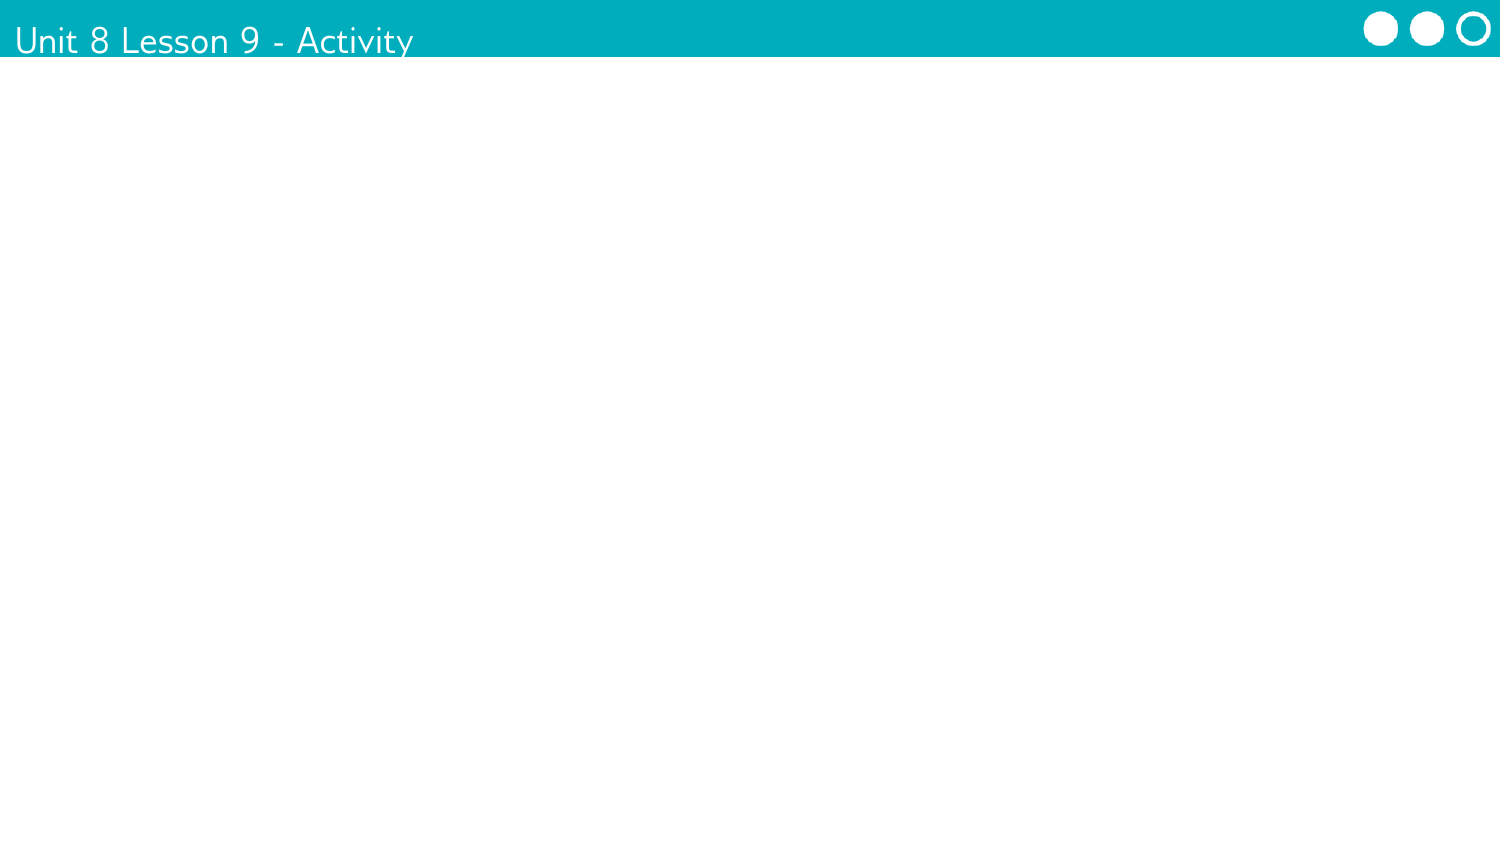

Unit 8 Lesson 9 - Activity
Do This:

Go to AP Classroom, and complete the Call Center practice questions, as assigned by your teacher.

Then:

Discuss as a class.